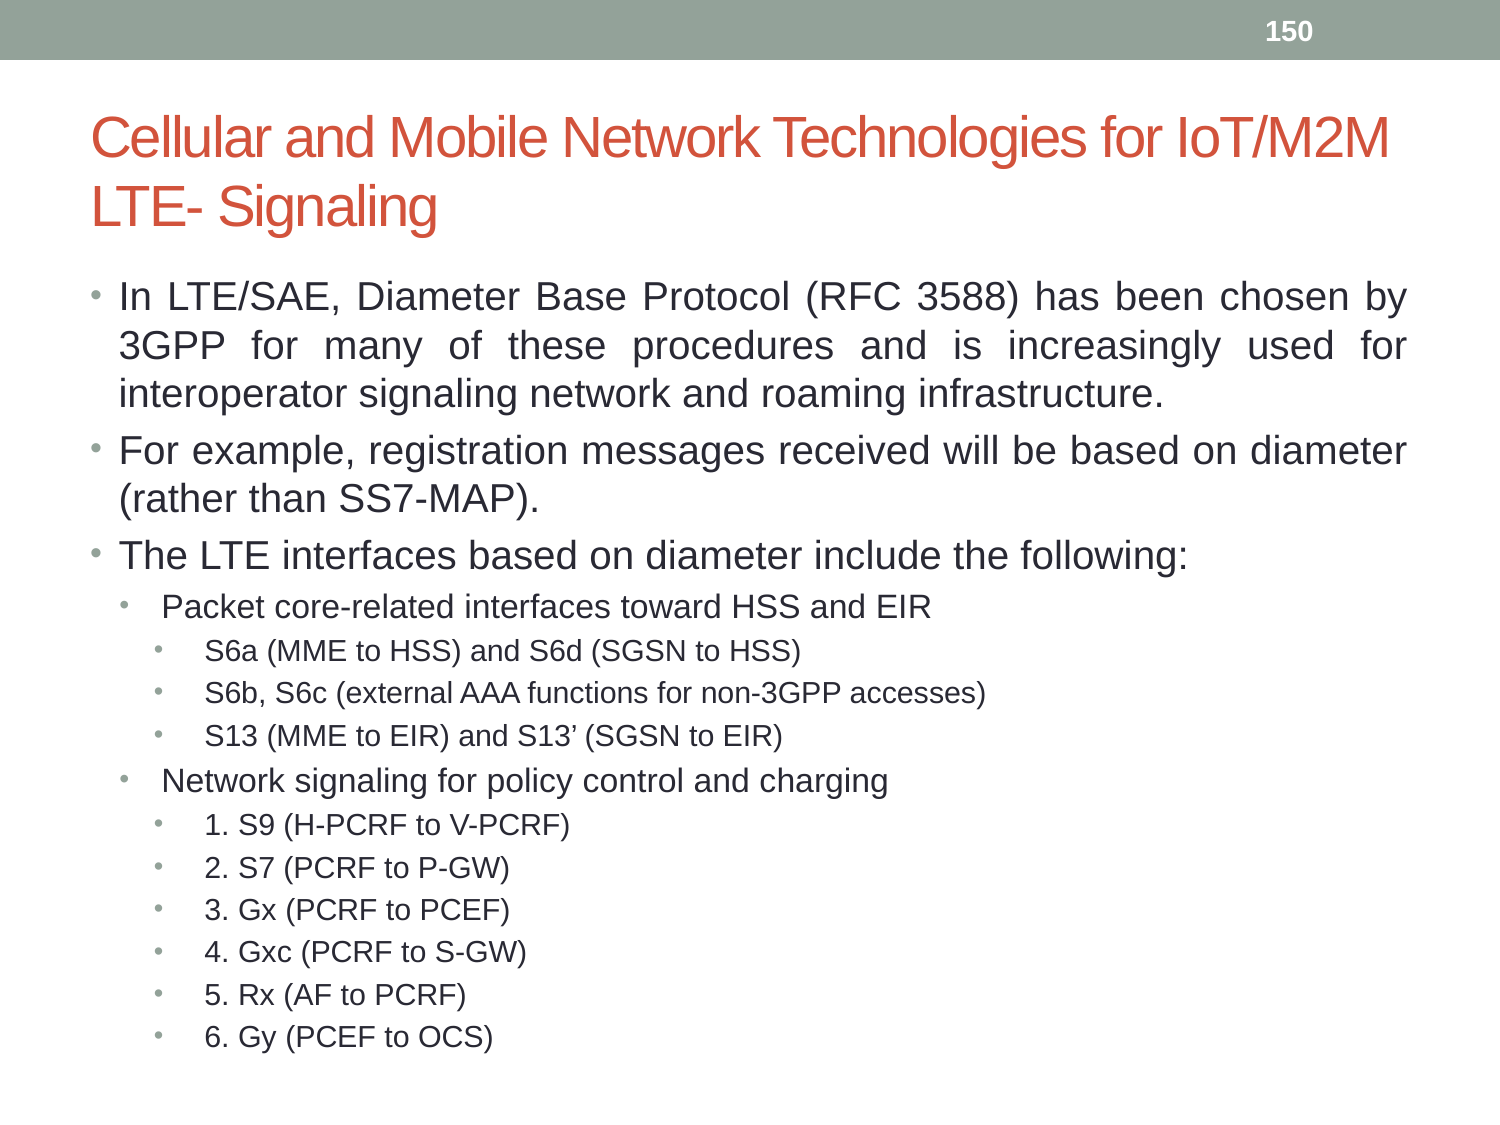

150
# Cellular and Mobile Network Technologies for IoT/M2M LTE- Signaling
In LTE/SAE, Diameter Base Protocol (RFC 3588) has been chosen by 3GPP for many of these procedures and is increasingly used for interoperator signaling network and roaming infrastructure.
For example, registration messages received will be based on diameter (rather than SS7-MAP).
The LTE interfaces based on diameter include the following:
Packet core-related interfaces toward HSS and EIR
S6a (MME to HSS) and S6d (SGSN to HSS)
S6b, S6c (external AAA functions for non-3GPP accesses)
S13 (MME to EIR) and S13’ (SGSN to EIR)
Network signaling for policy control and charging
1. S9 (H-PCRF to V-PCRF)
2. S7 (PCRF to P-GW)
3. Gx (PCRF to PCEF)
4. Gxc (PCRF to S-GW)
5. Rx (AF to PCRF)
6. Gy (PCEF to OCS)